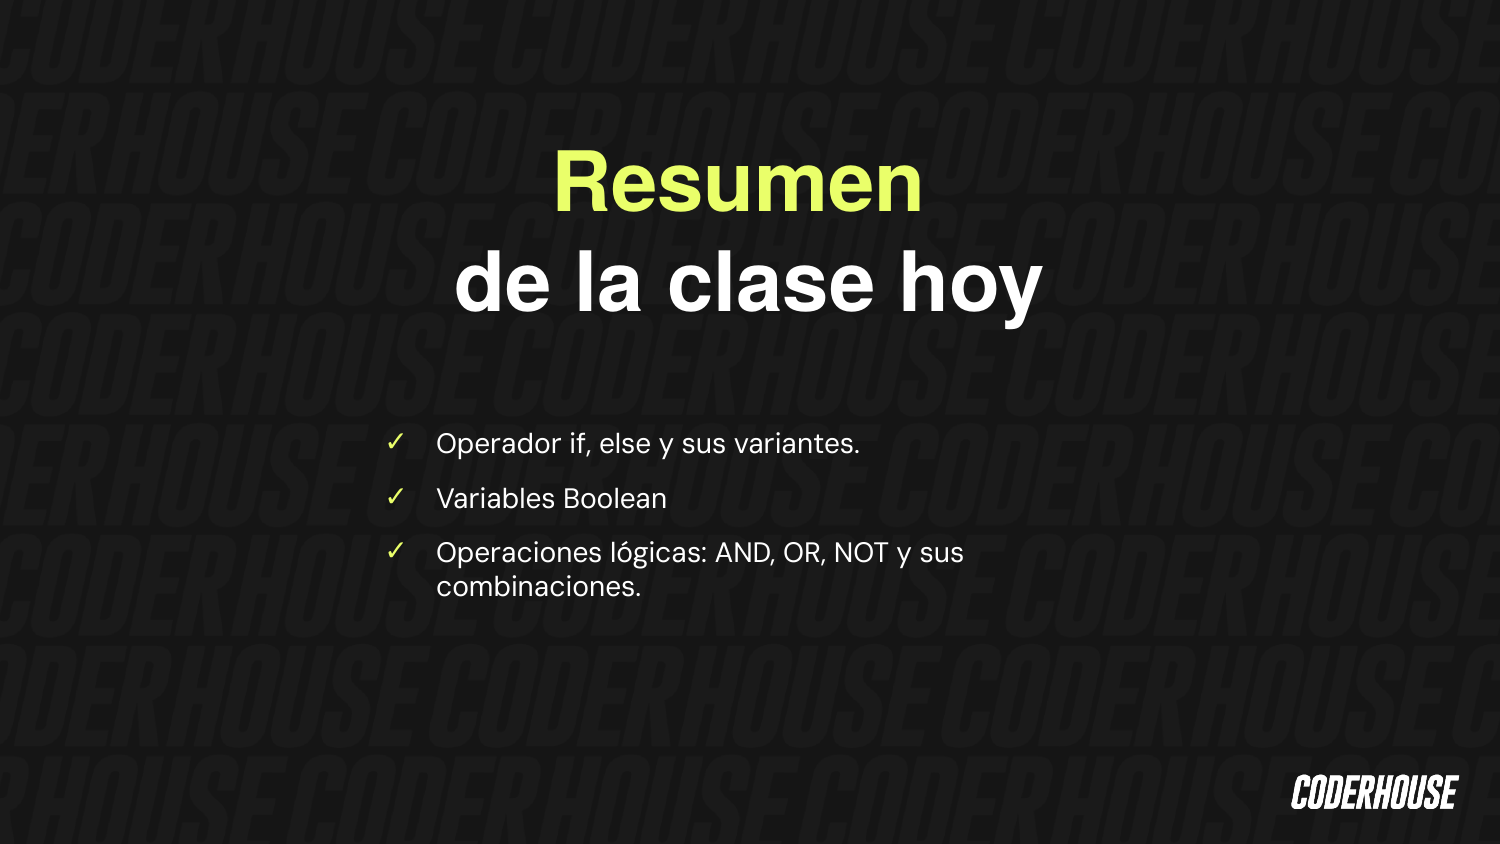

Resumen
de la clase hoy
Operador if, else y sus variantes.
Variables Boolean
Operaciones lógicas: AND, OR, NOT y sus combinaciones.